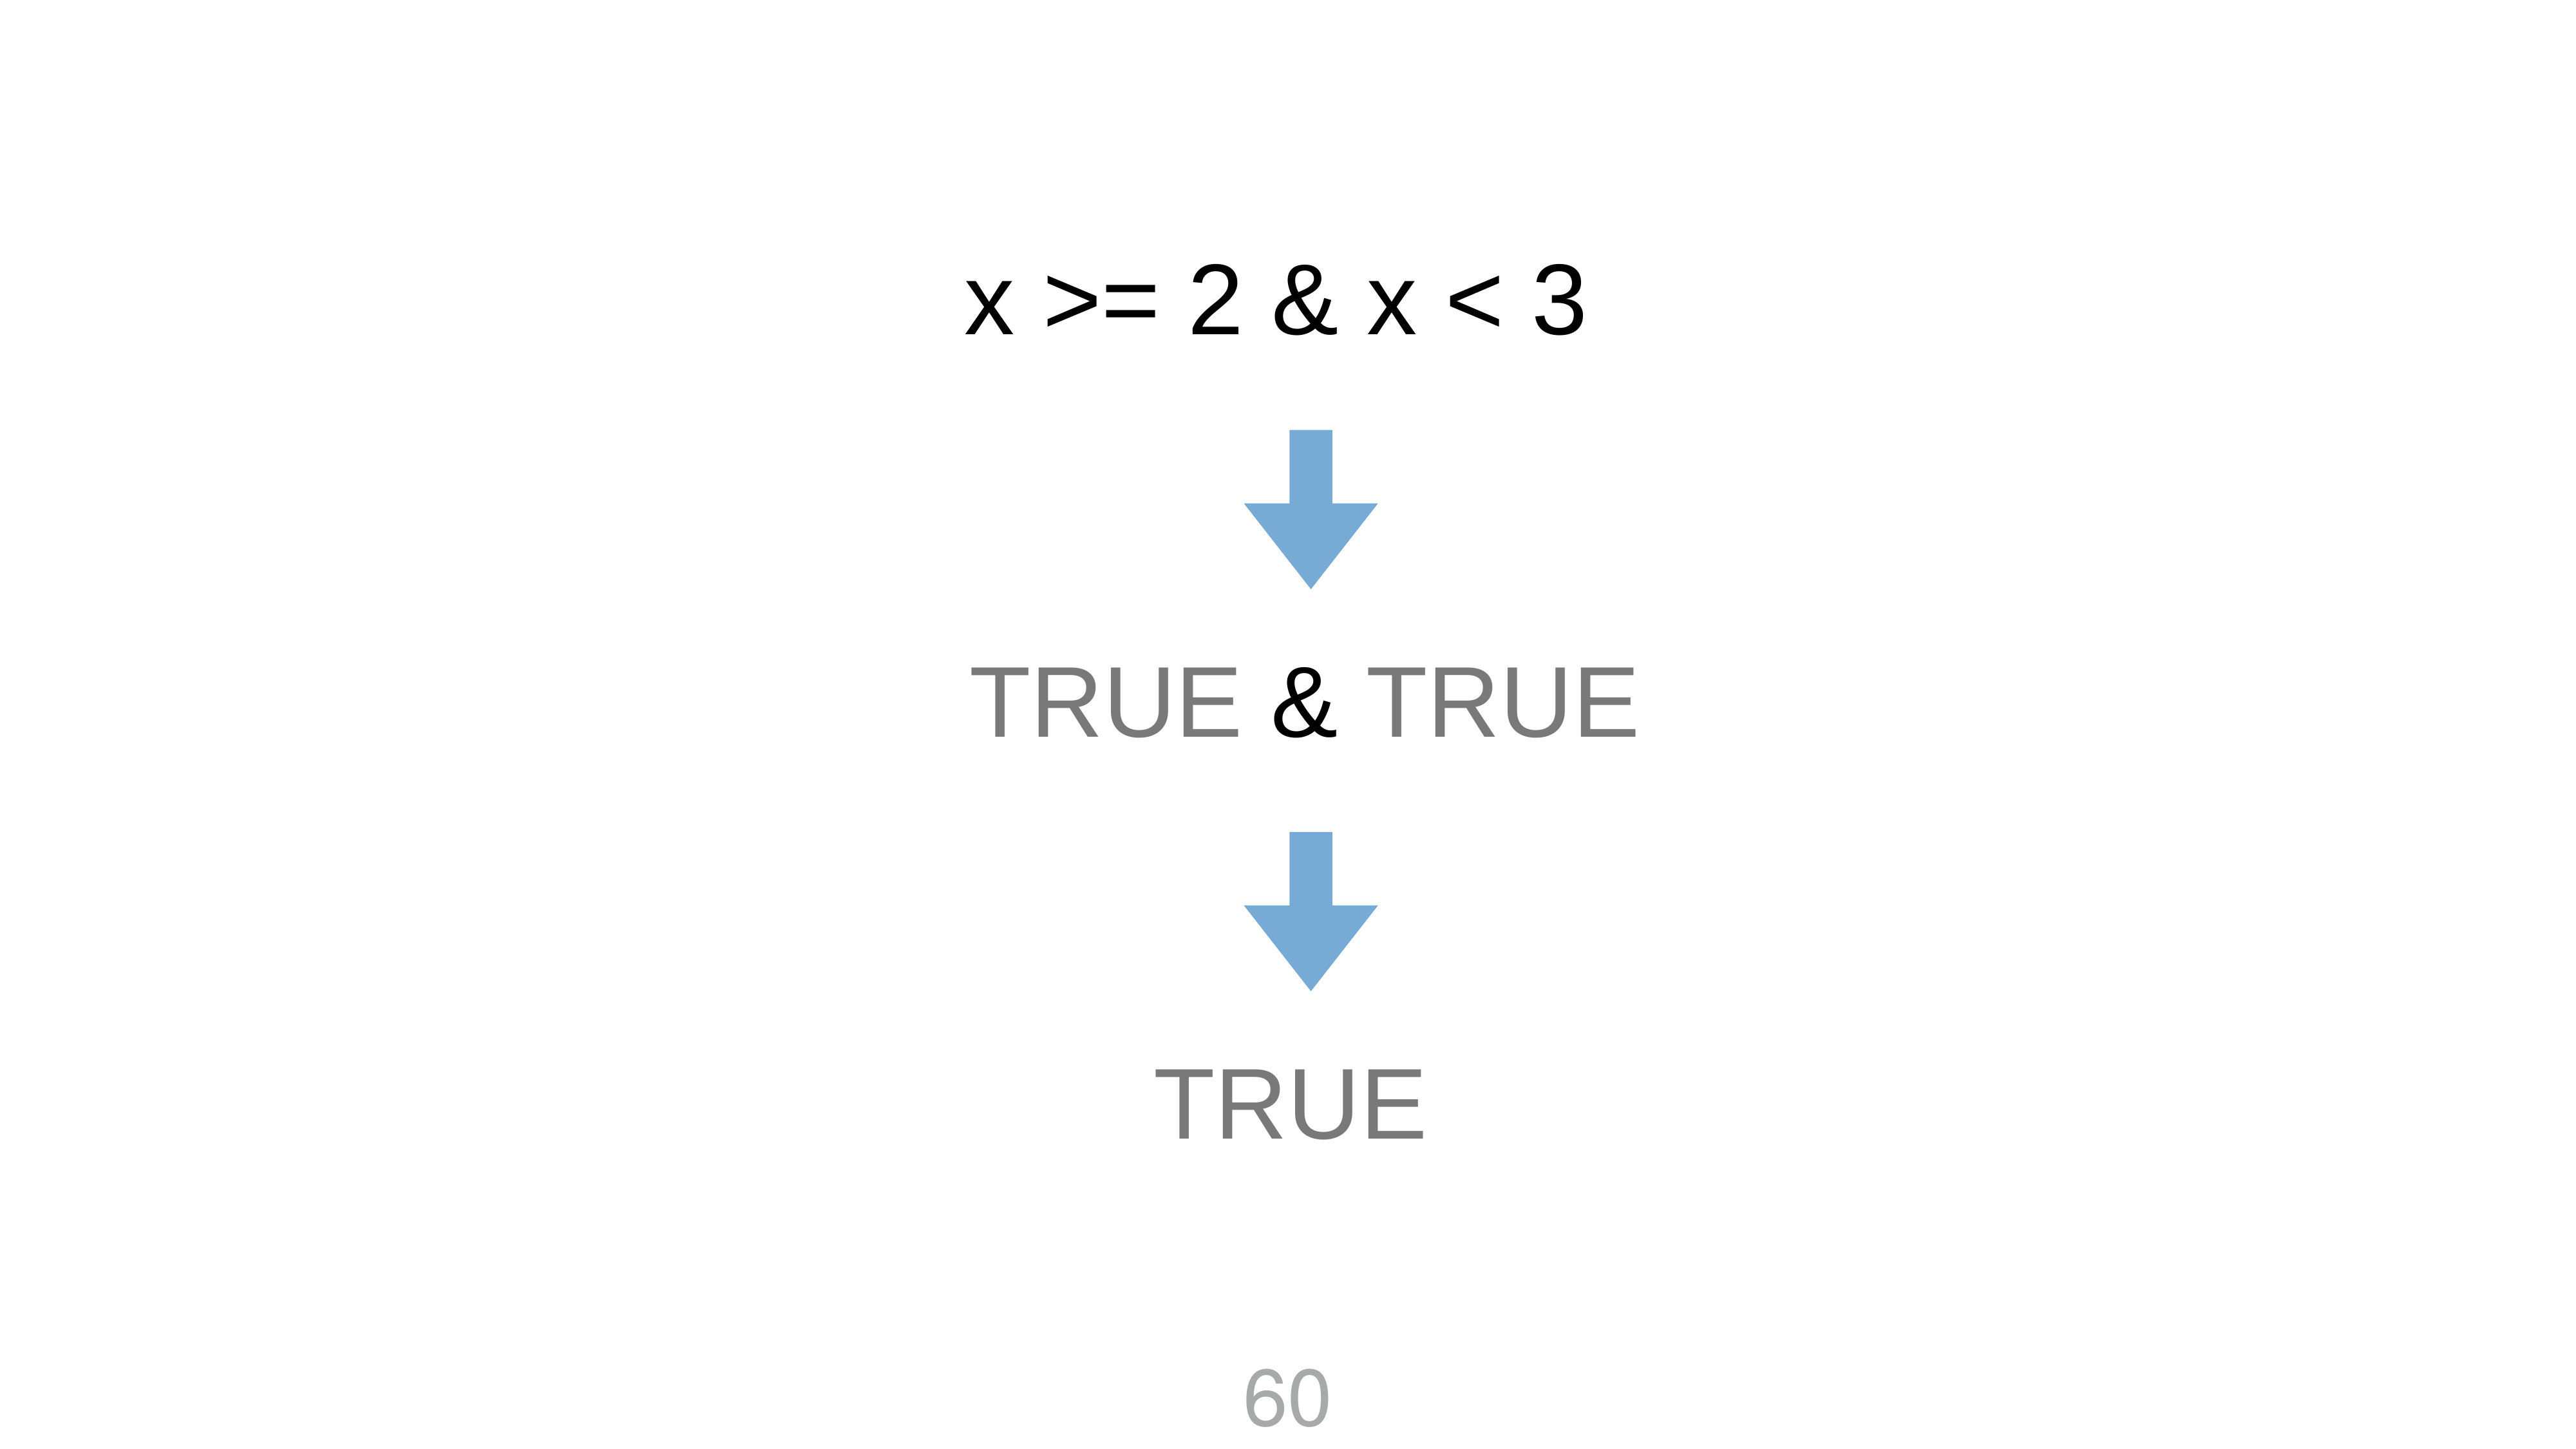

x >= 2 & x < 3

  TRUE & TRUE

 TRUE
60